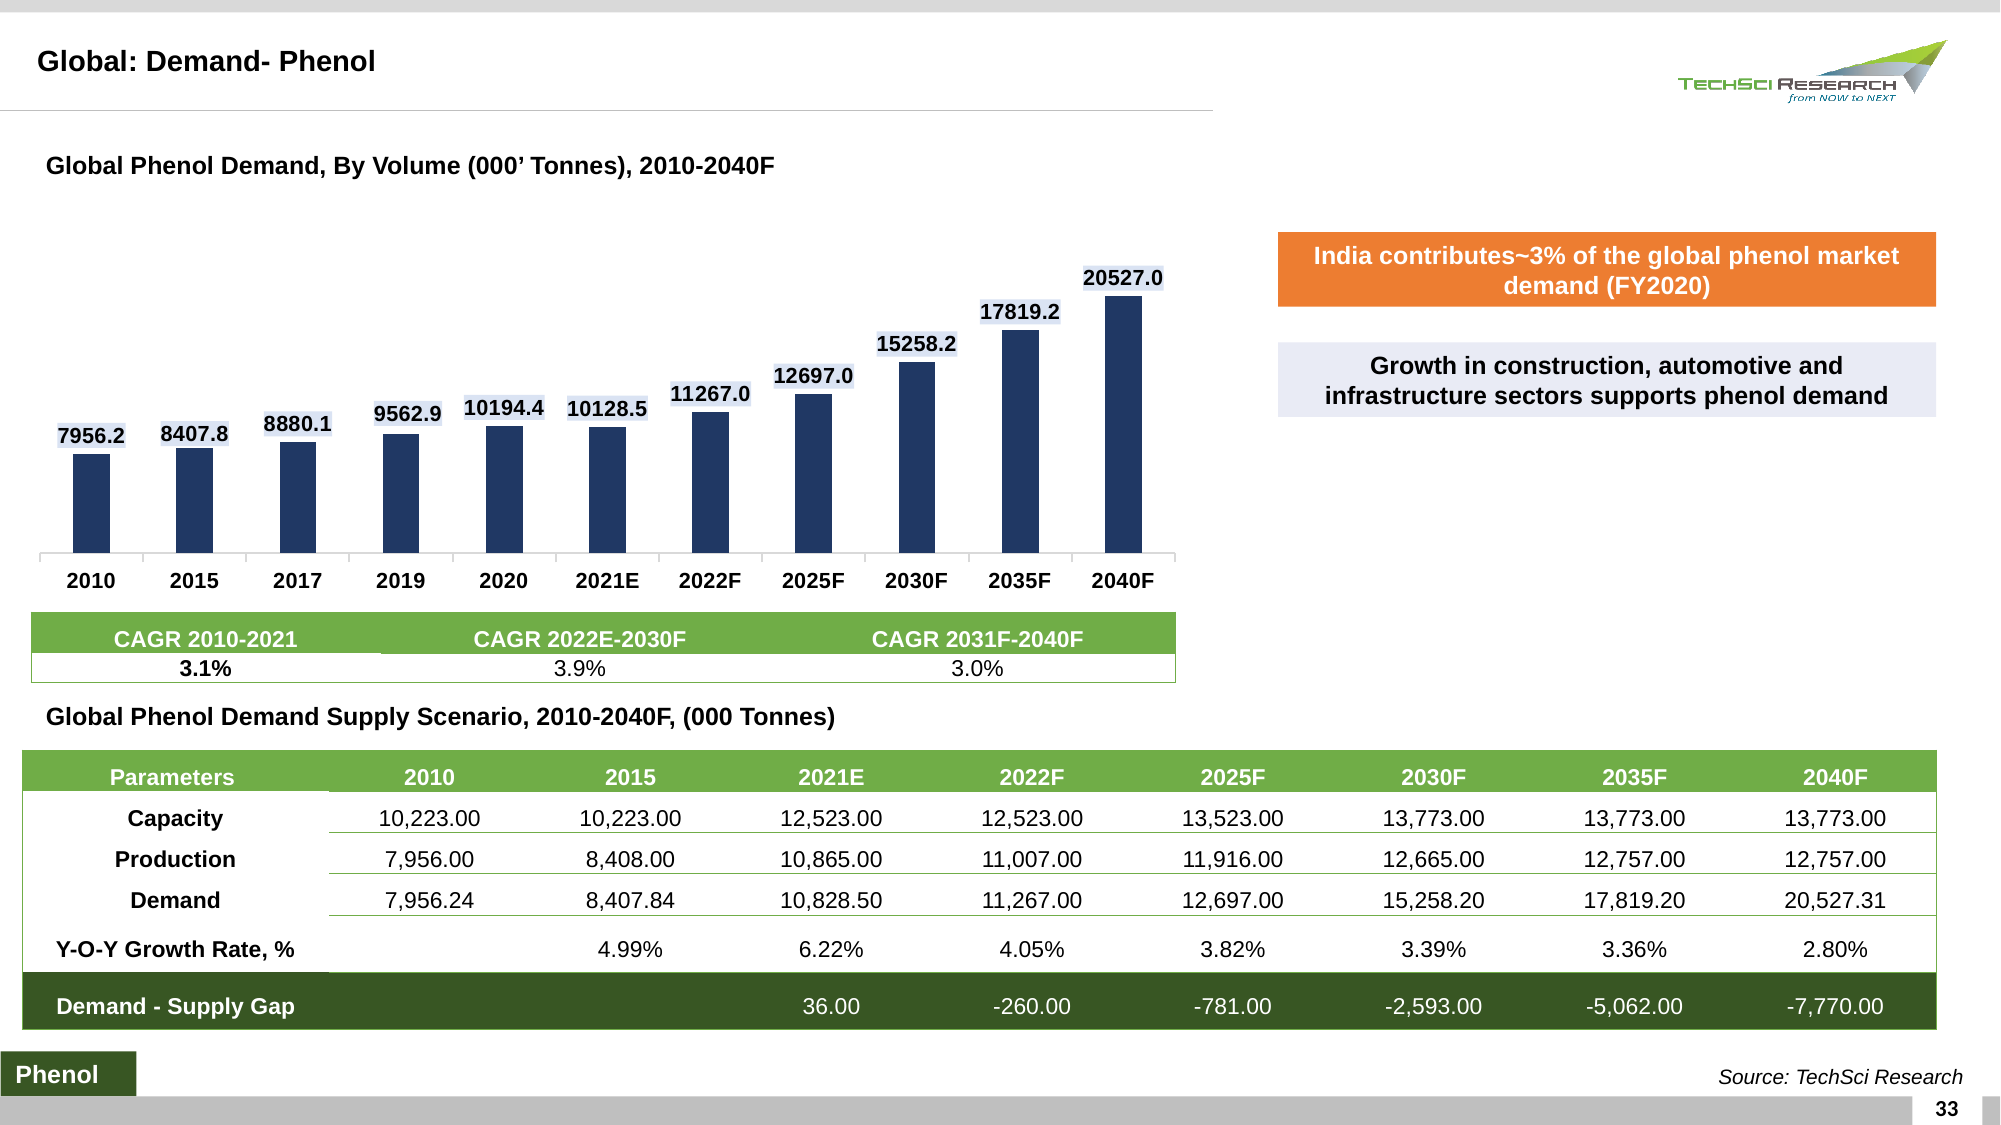

Global: Demand- Phenol
Global Phenol Demand, By Volume (000’ Tonnes), 2010-2040F

### Chart

| Category | By Volume (Thousand Tonnes) |
|---|---|
| 2010 | 7956.24 |
| 2015 | 8407.84 |
| 2017 | 8880.09 |
| 2019 | 9562.86 |
| 2020 | 10194.36 |
| 2021E | 10128.46 |
| 2022F | 11267.01 |
| 2025F | 12696.97 |
| 2030F | 15258.16 |
| 2035F | 17819.23 |
| 2040F | 20527.0 |
India contributes~3% of the global phenol market demand (FY2020)
Growth in construction, automotive and infrastructure sectors supports phenol demand
| CAGR 2010-2021 | CAGR 2022E-2030F | CAGR 2031F-2040F |
| --- | --- | --- |
| 3.1% | 3.9% | 3.0% |
Global Phenol Demand Supply Scenario, 2010-2040F, (000 Tonnes)
| Parameters | 2010 | 2015 | 2021E | 2022F | 2025F | 2030F | 2035F | 2040F |
| --- | --- | --- | --- | --- | --- | --- | --- | --- |
| Capacity | 10,223.00 | 10,223.00 | 12,523.00 | 12,523.00 | 13,523.00 | 13,773.00 | 13,773.00 | 13,773.00 |
| Production | 7,956.00 | 8,408.00 | 10,865.00 | 11,007.00 | 11,916.00 | 12,665.00 | 12,757.00 | 12,757.00 |
| Demand | 7,956.24 | 8,407.84 | 10,828.50 | 11,267.00 | 12,697.00 | 15,258.20 | 17,819.20 | 20,527.31 |
| Y-O-Y Growth Rate, % |  | 4.99% | 6.22% | 4.05% | 3.82% | 3.39% | 3.36% | 2.80% |
| Demand - Supply Gap |  |  | 36.00 | -260.00 | -781.00 | -2,593.00 | -5,062.00 | -7,770.00 |
Phenol
Source: TechSci Research